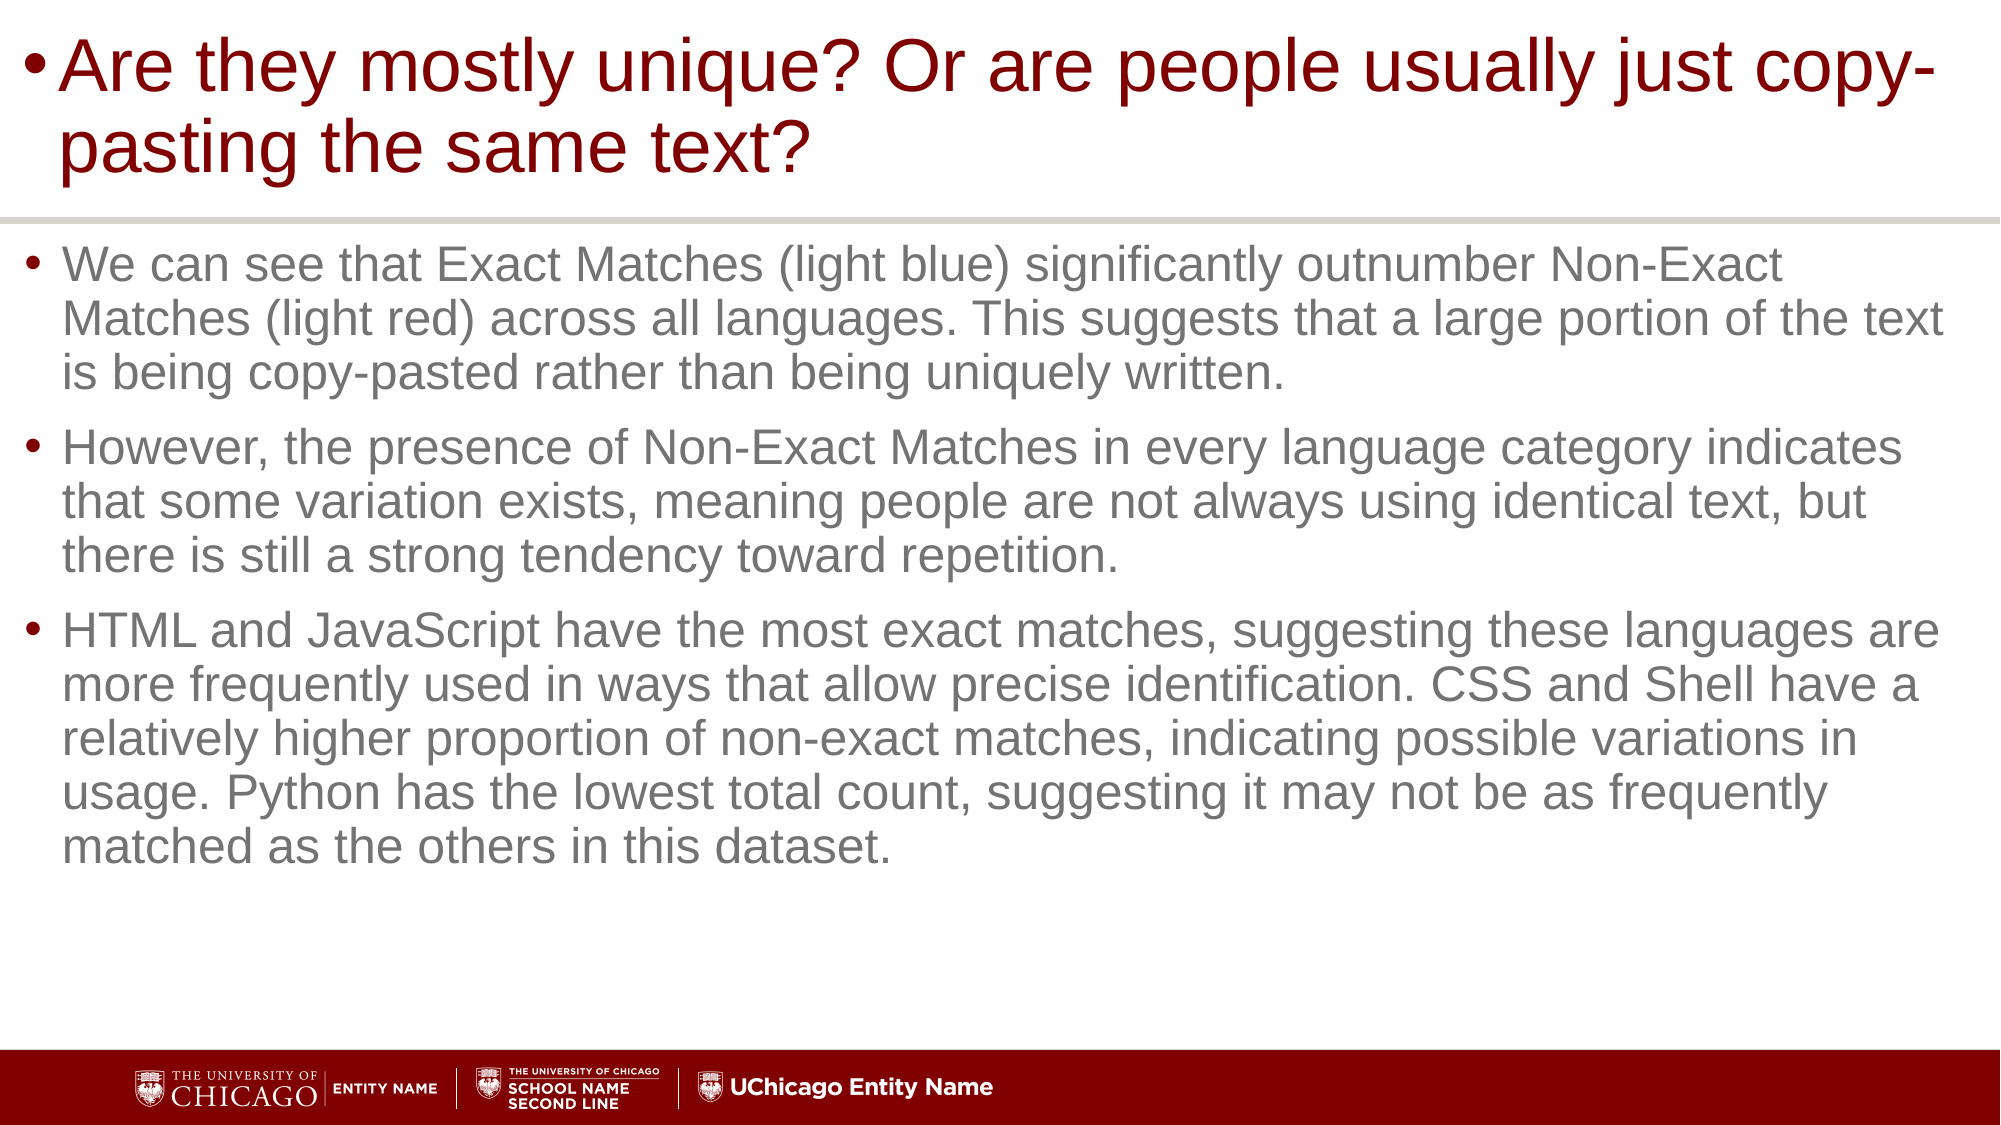

# Are they mostly unique? Or are people usually just copy-pasting the same text?
We can see that Exact Matches (light blue) significantly outnumber Non-Exact Matches (light red) across all languages. This suggests that a large portion of the text is being copy-pasted rather than being uniquely written.
However, the presence of Non-Exact Matches in every language category indicates that some variation exists, meaning people are not always using identical text, but there is still a strong tendency toward repetition.
HTML and JavaScript have the most exact matches, suggesting these languages are more frequently used in ways that allow precise identification. CSS and Shell have a relatively higher proportion of non-exact matches, indicating possible variations in usage. Python has the lowest total count, suggesting it may not be as frequently matched as the others in this dataset.